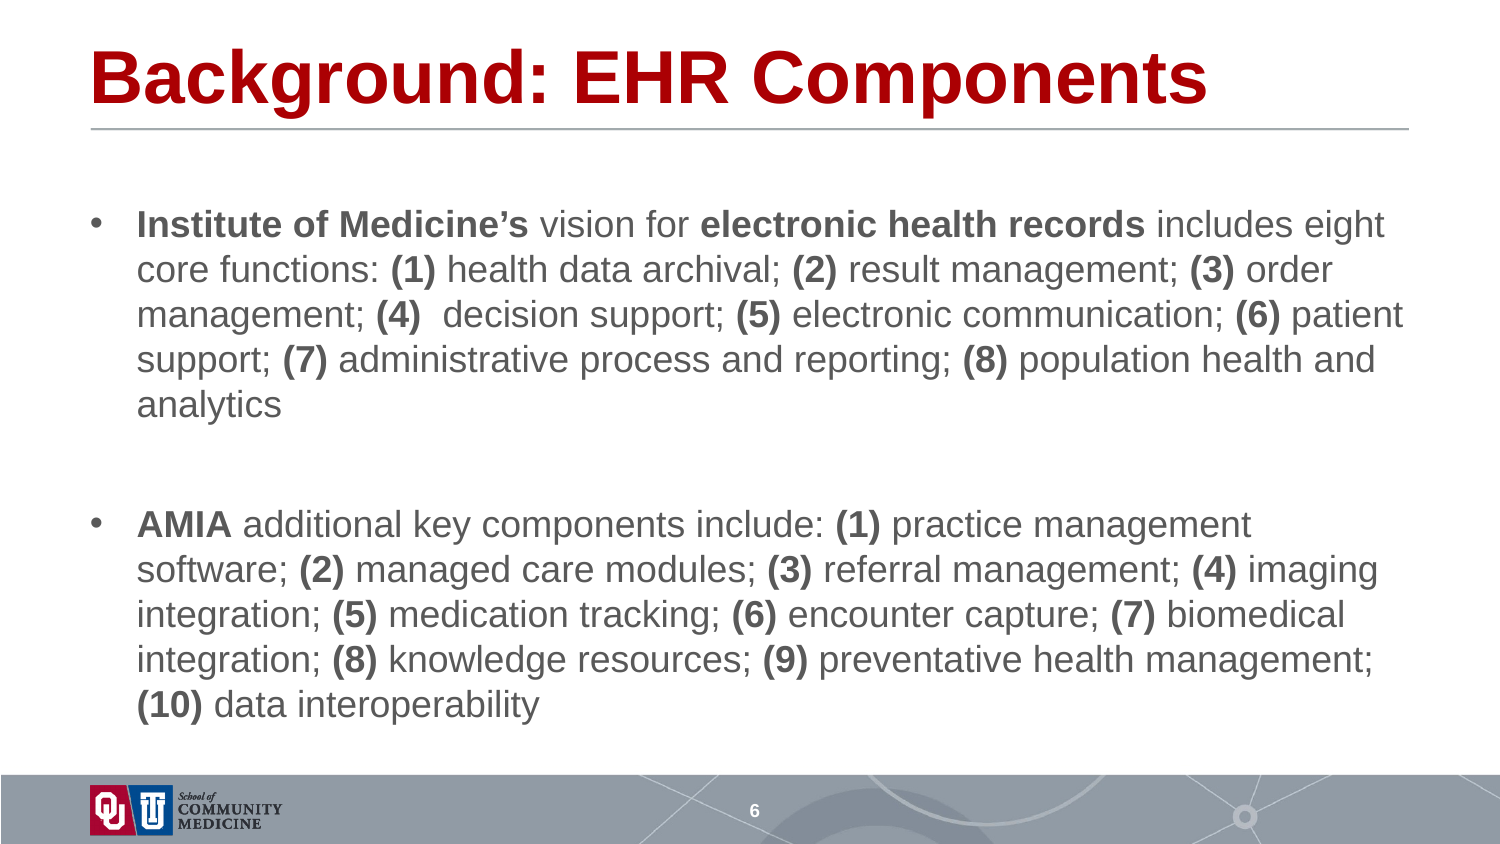

# Background: EHR Components

Institute of Medicine’s vision for electronic health records includes eight core functions: (1) health data archival; (2) result management; (3) order management; (4)  decision support; (5) electronic communication; (6) patient support; (7) administrative process and reporting; (8) population health and analytics
AMIA additional key components include: (1) practice management software; (2) managed care modules; (3) referral management; (4) imaging integration; (5) medication tracking; (6) encounter capture; (7) biomedical integration; (8) knowledge resources; (9) preventative health management; (10) data interoperability
6